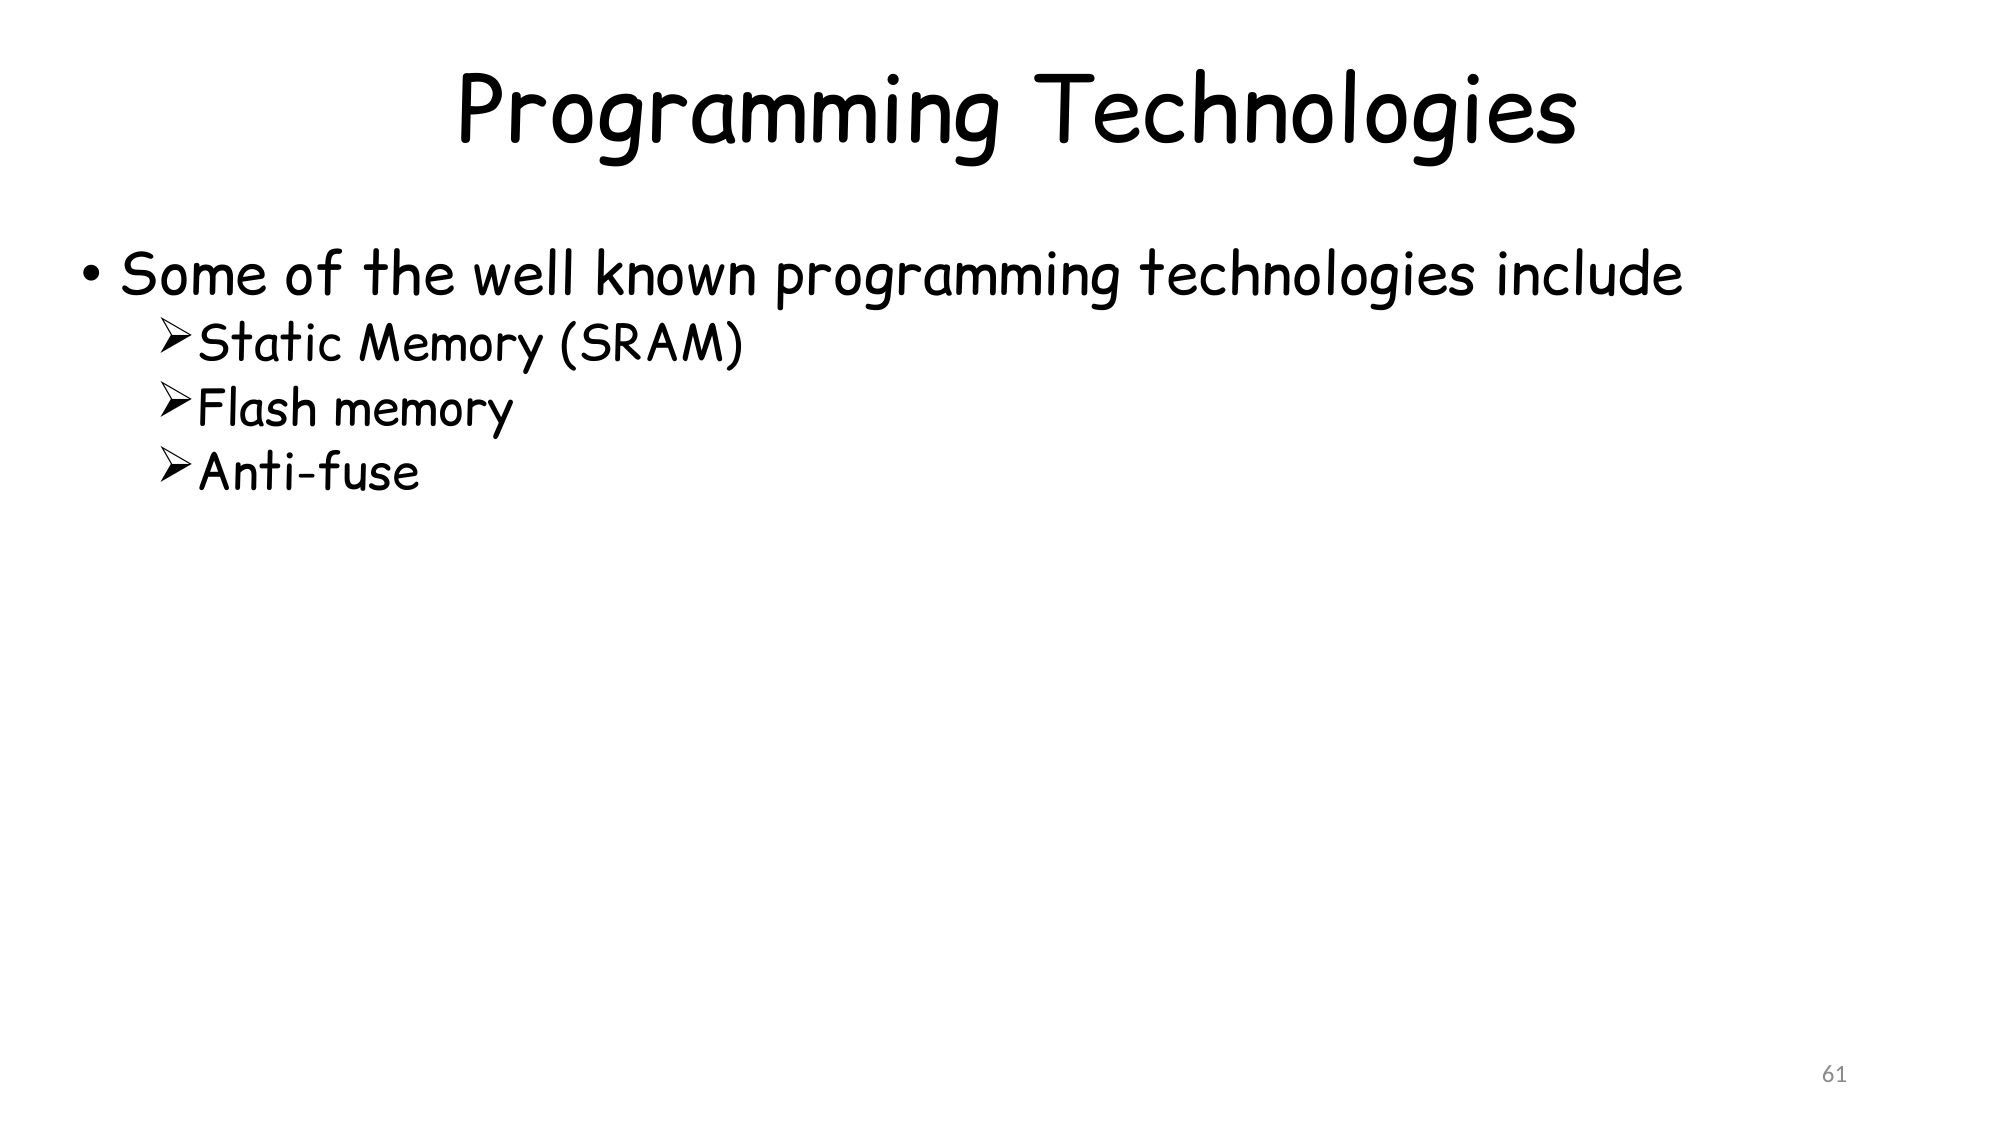

# Programming Technologies
Some of the well known programming technologies include
Static Memory (SRAM)
Flash memory
Anti-fuse
61